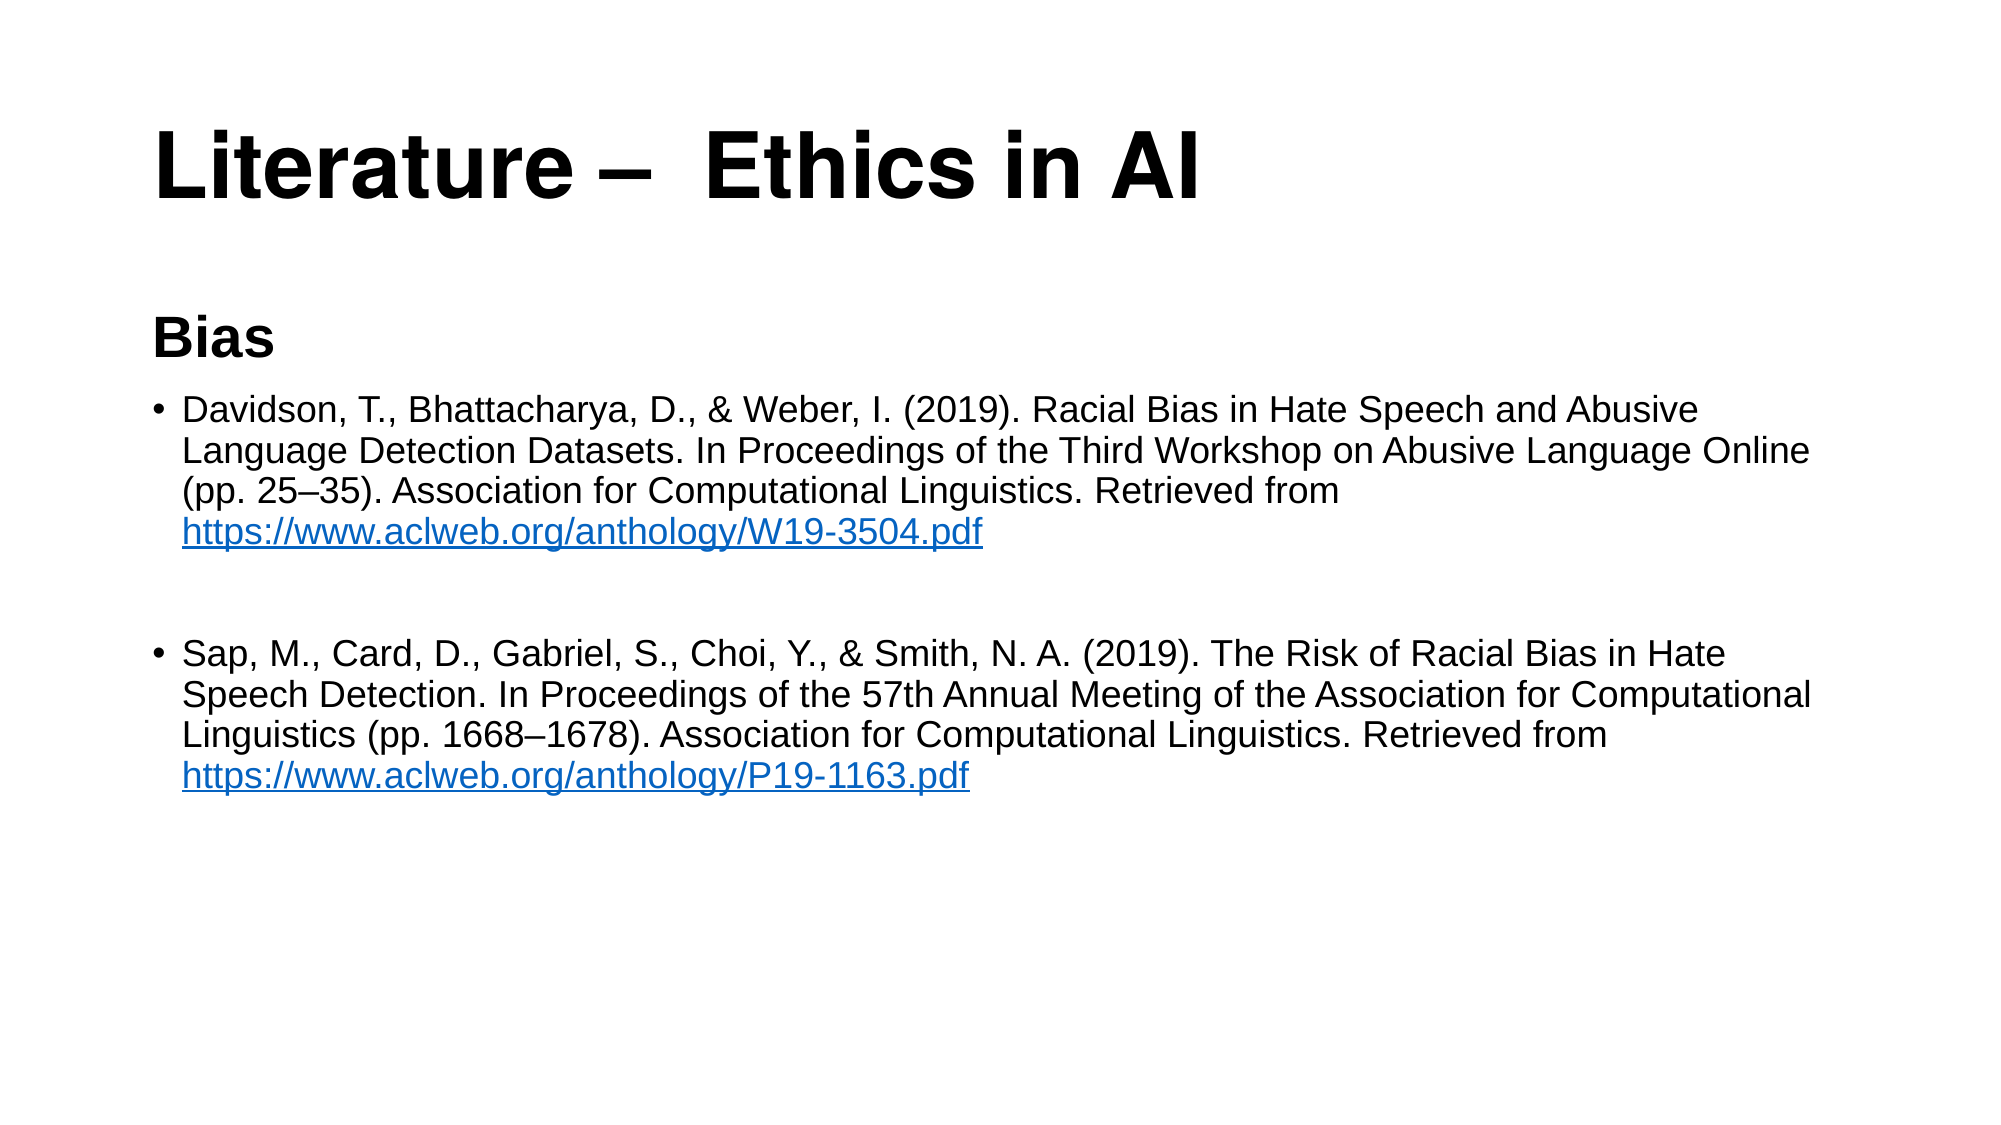

# Literature –  Ethics in AI
Bias
Davidson, T., Bhattacharya, D., & Weber, I. (2019). Racial Bias in Hate Speech and Abusive Language Detection Datasets. In Proceedings of the Third Workshop on Abusive Language Online (pp. 25–35). Association for Computational Linguistics. Retrieved from https://www.aclweb.org/anthology/W19-3504.pdf

Sap, M., Card, D., Gabriel, S., Choi, Y., & Smith, N. A. (2019). The Risk of Racial Bias in Hate Speech Detection. In Proceedings of the 57th Annual Meeting of the Association for Computational Linguistics (pp. 1668–1678). Association for Computational Linguistics. Retrieved from https://www.aclweb.org/anthology/P19-1163.pdf